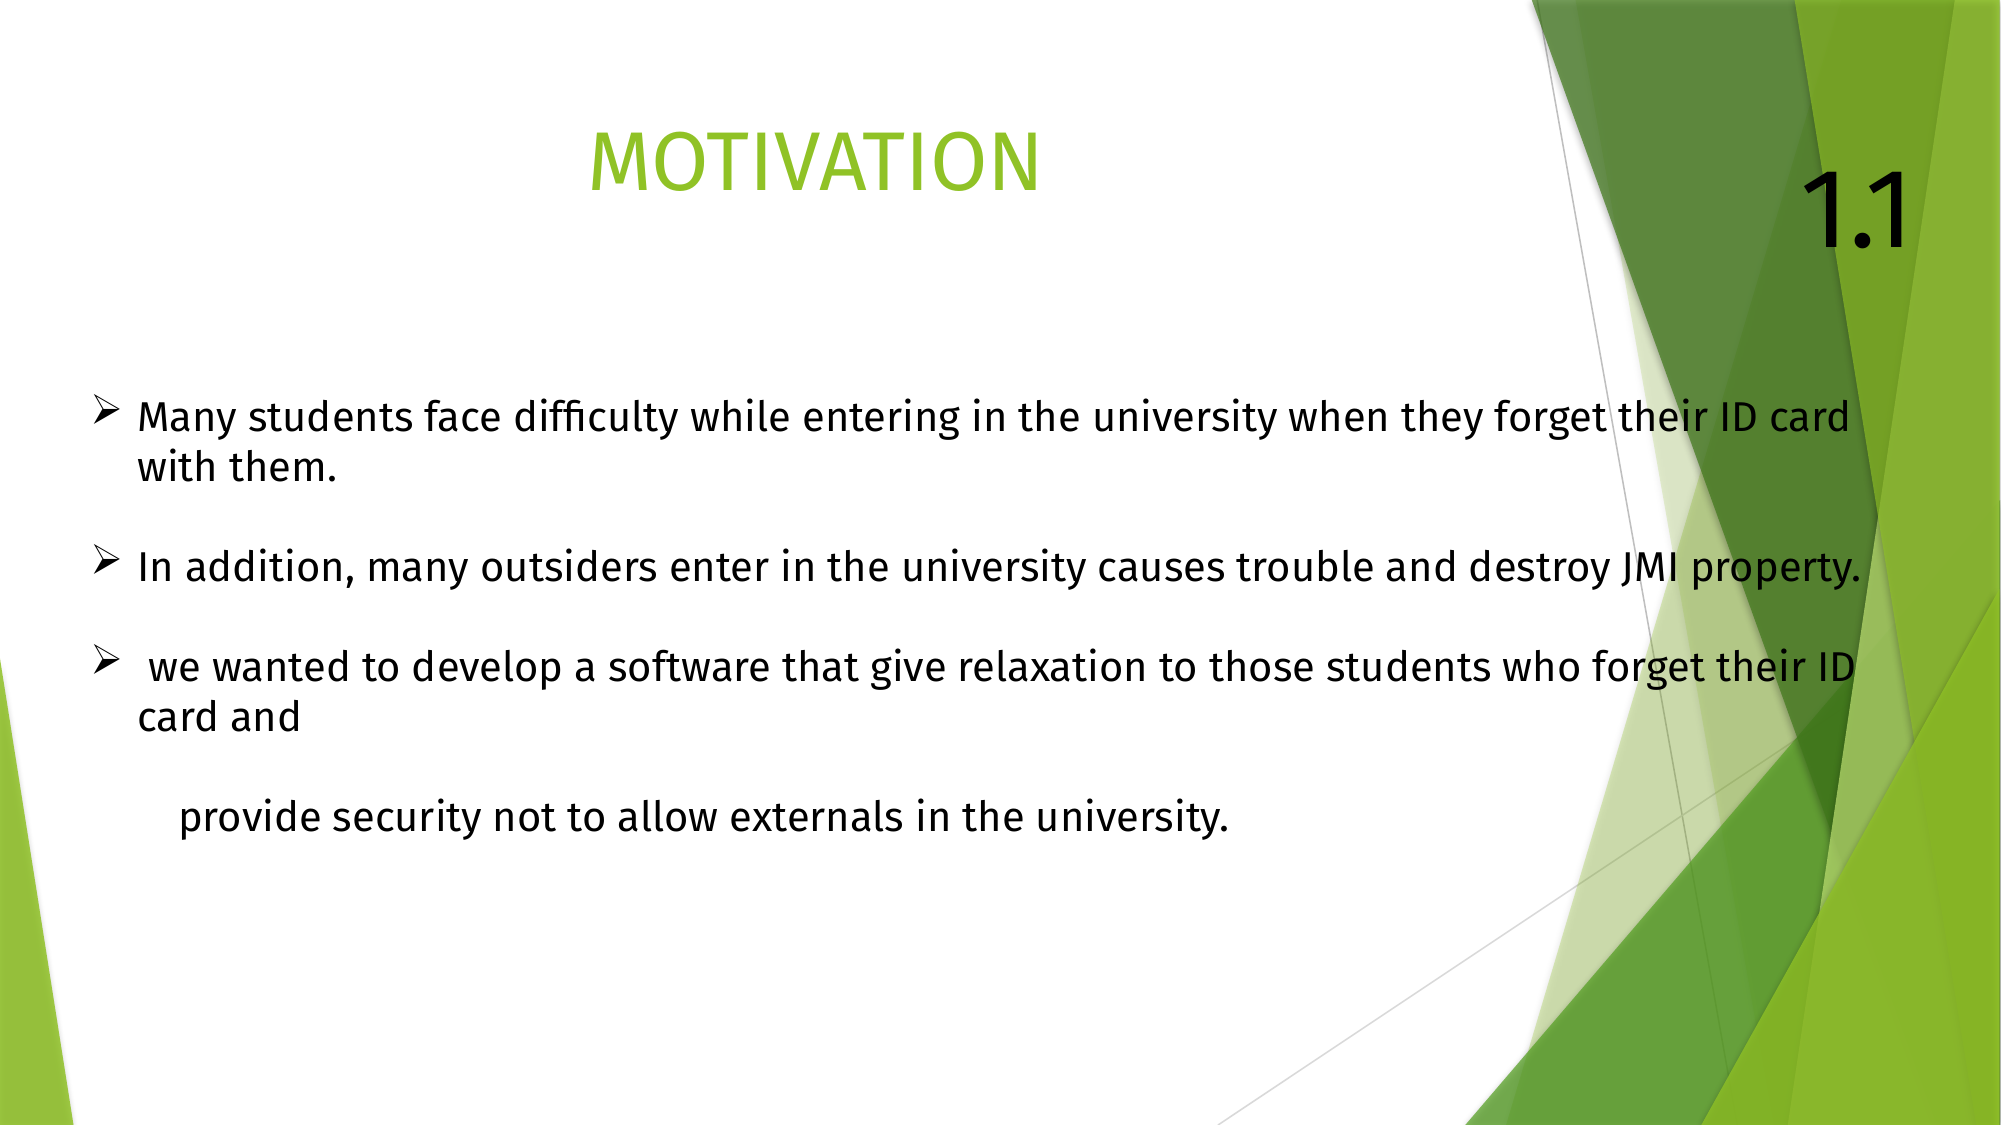

# MOTIVATION
1.1
Many students face difficulty while entering in the university when they forget their ID card with them.

In addition, many outsiders enter in the university causes trouble and destroy JMI property.

 we wanted to develop a software that give relaxation to those students who forget their ID card and

        provide security not to allow externals in the university.